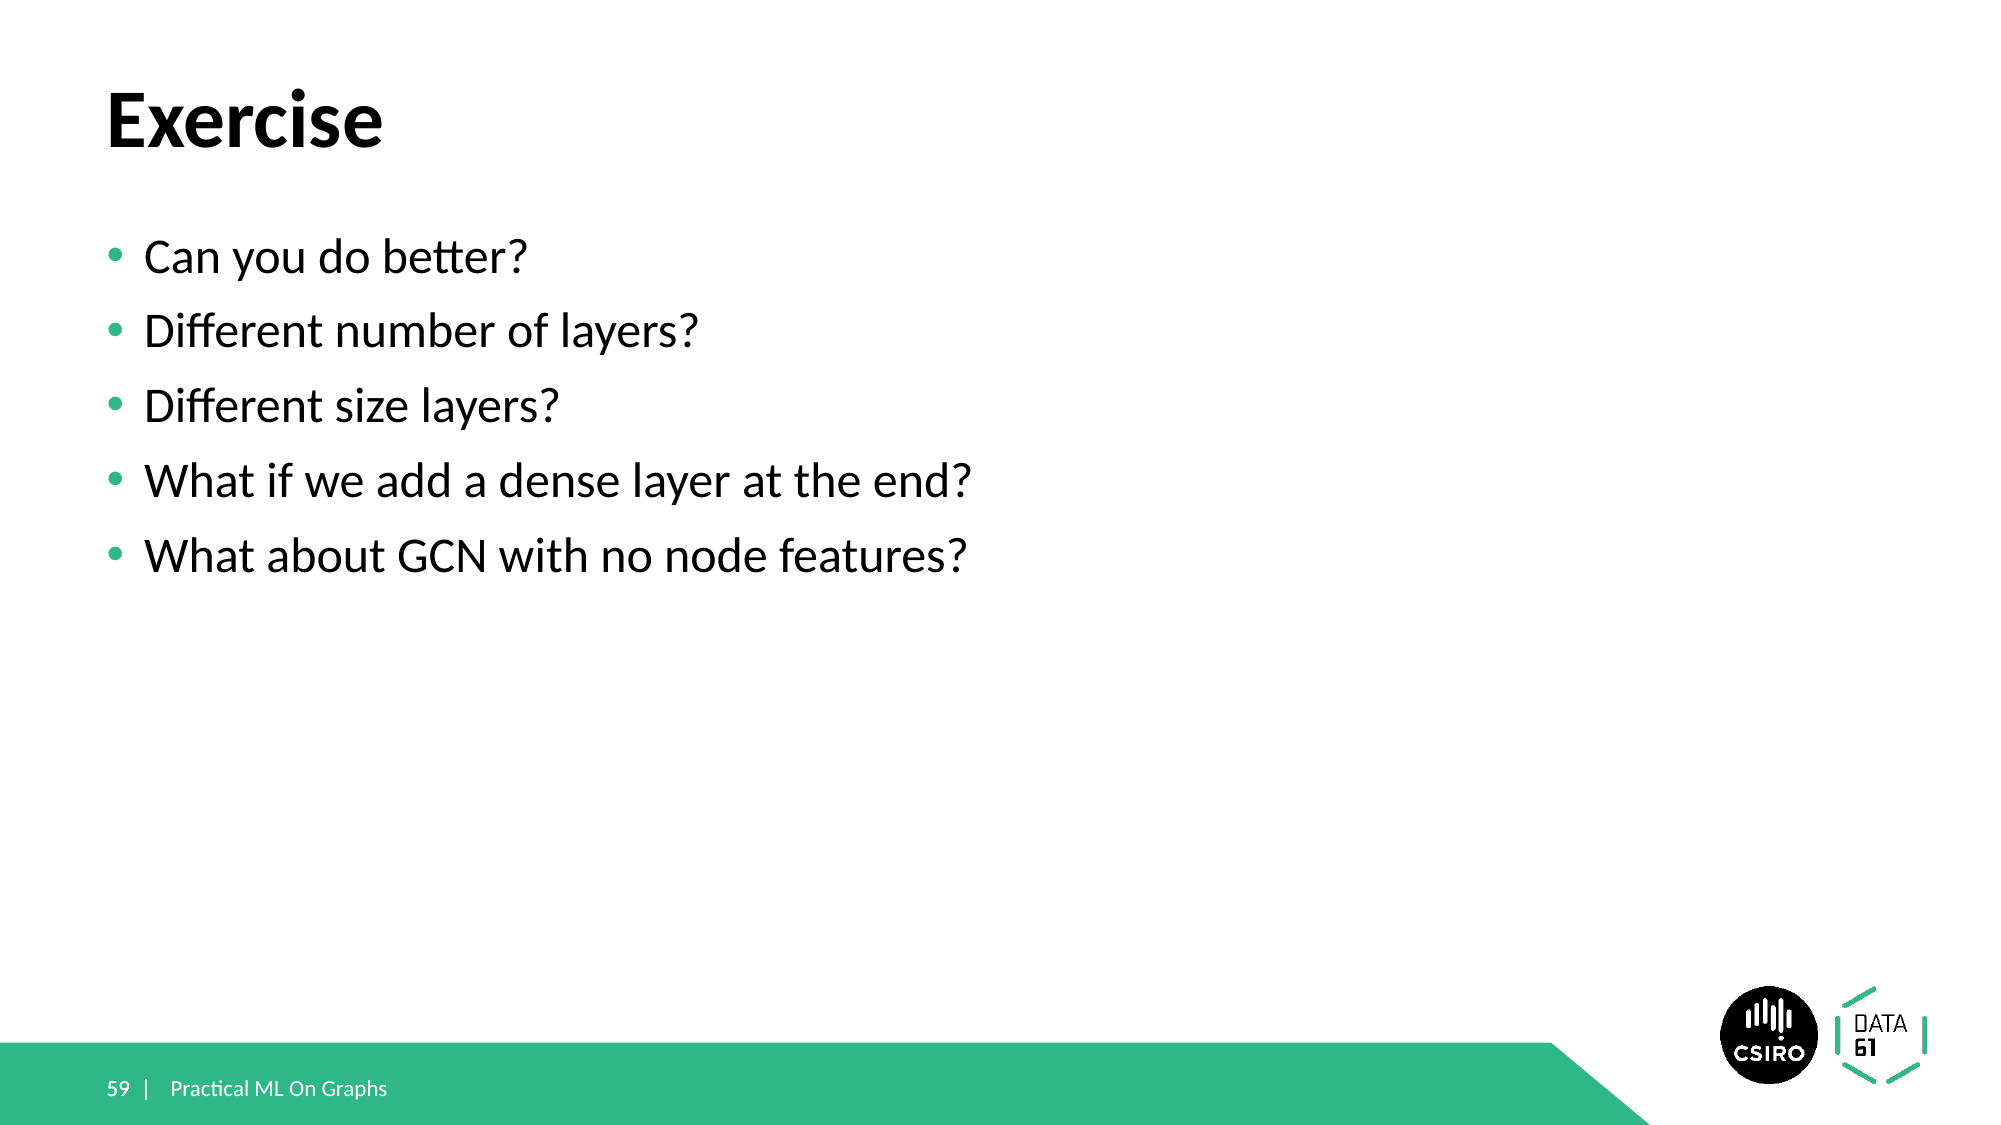

# Exercise
Can you do better?
Different number of layers?
Different size layers?
What if we add a dense layer at the end?
What about GCN with no node features?
59  |
59  |
Practical ML On Graphs